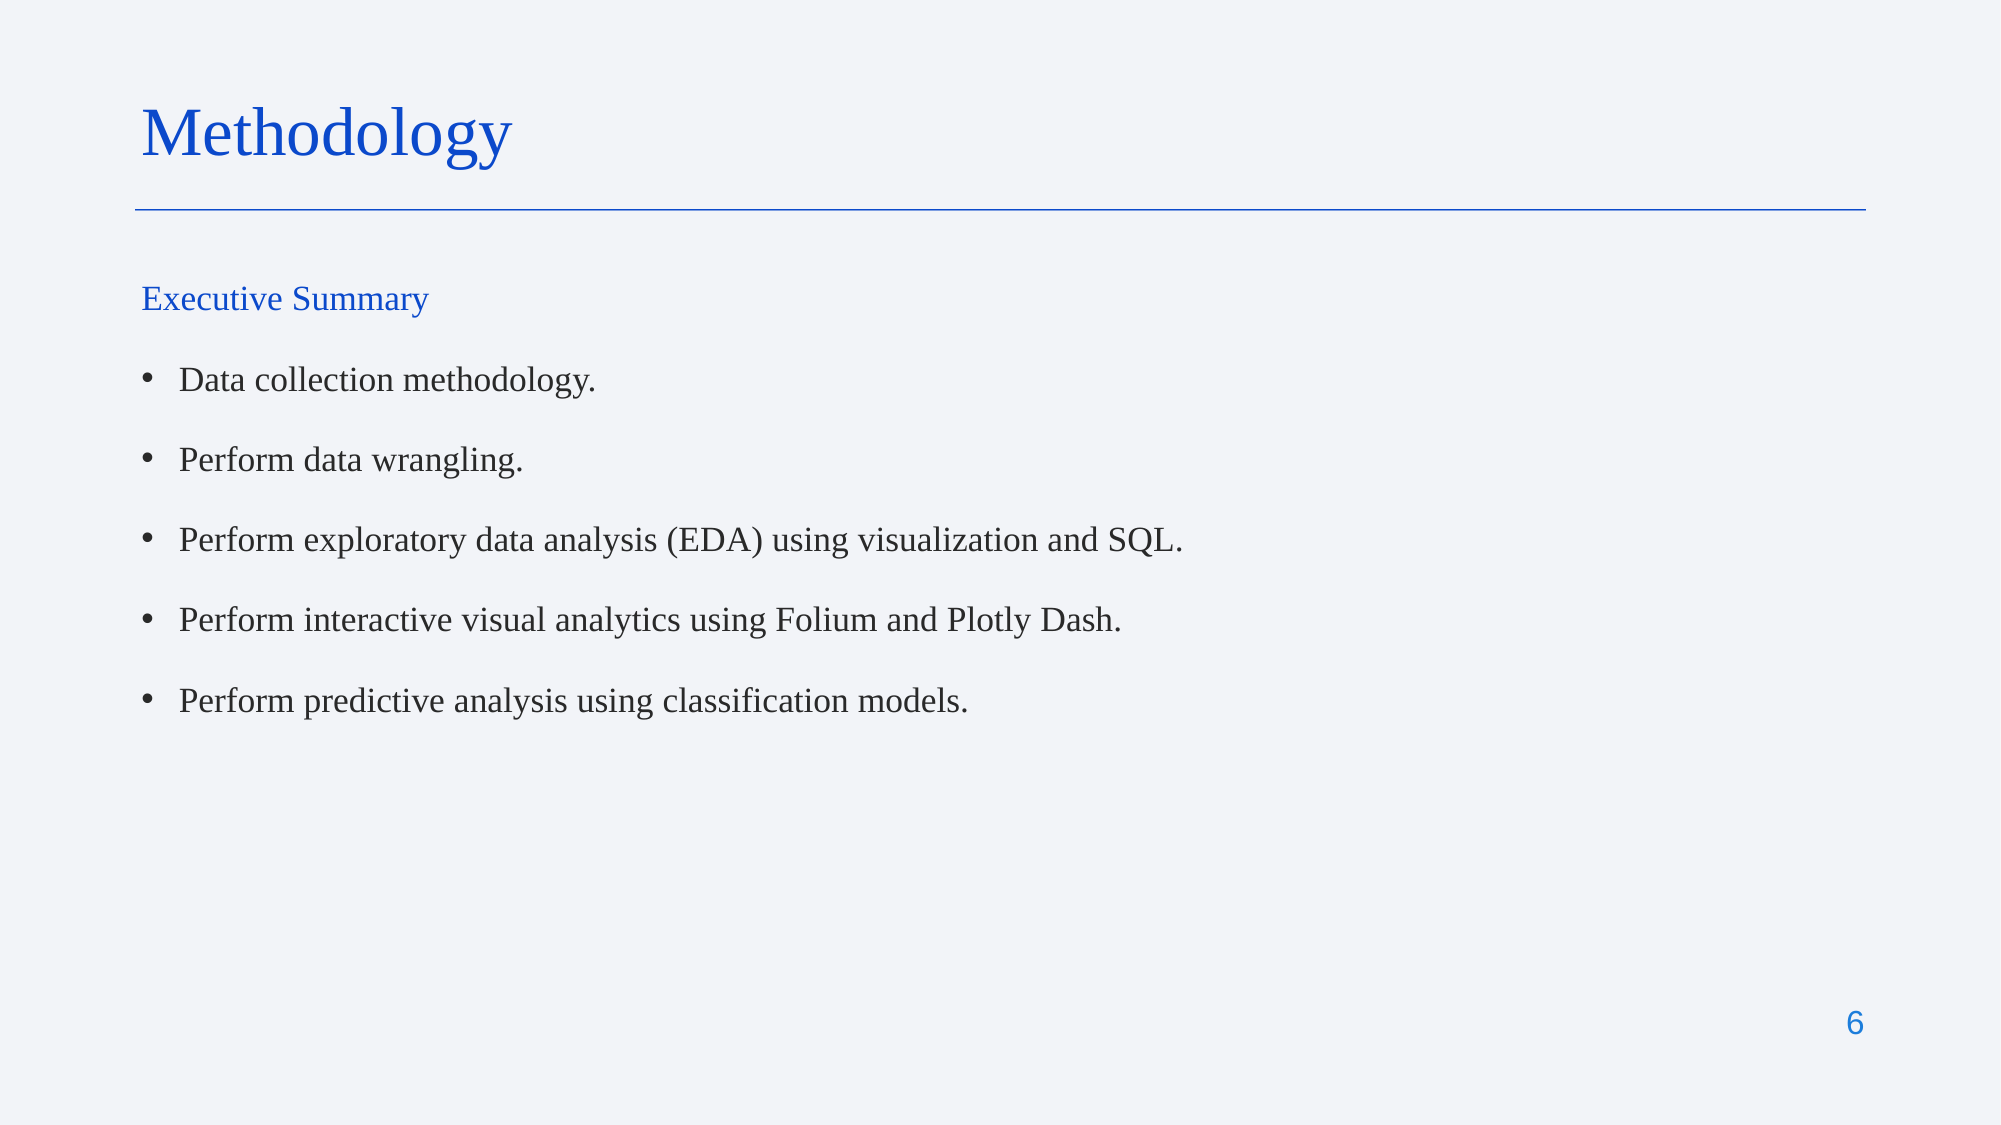

Methodology
Executive Summary
Data collection methodology.
Perform data wrangling.
Perform exploratory data analysis (EDA) using visualization and SQL.
Perform interactive visual analytics using Folium and Plotly Dash.
Perform predictive analysis using classification models.

6